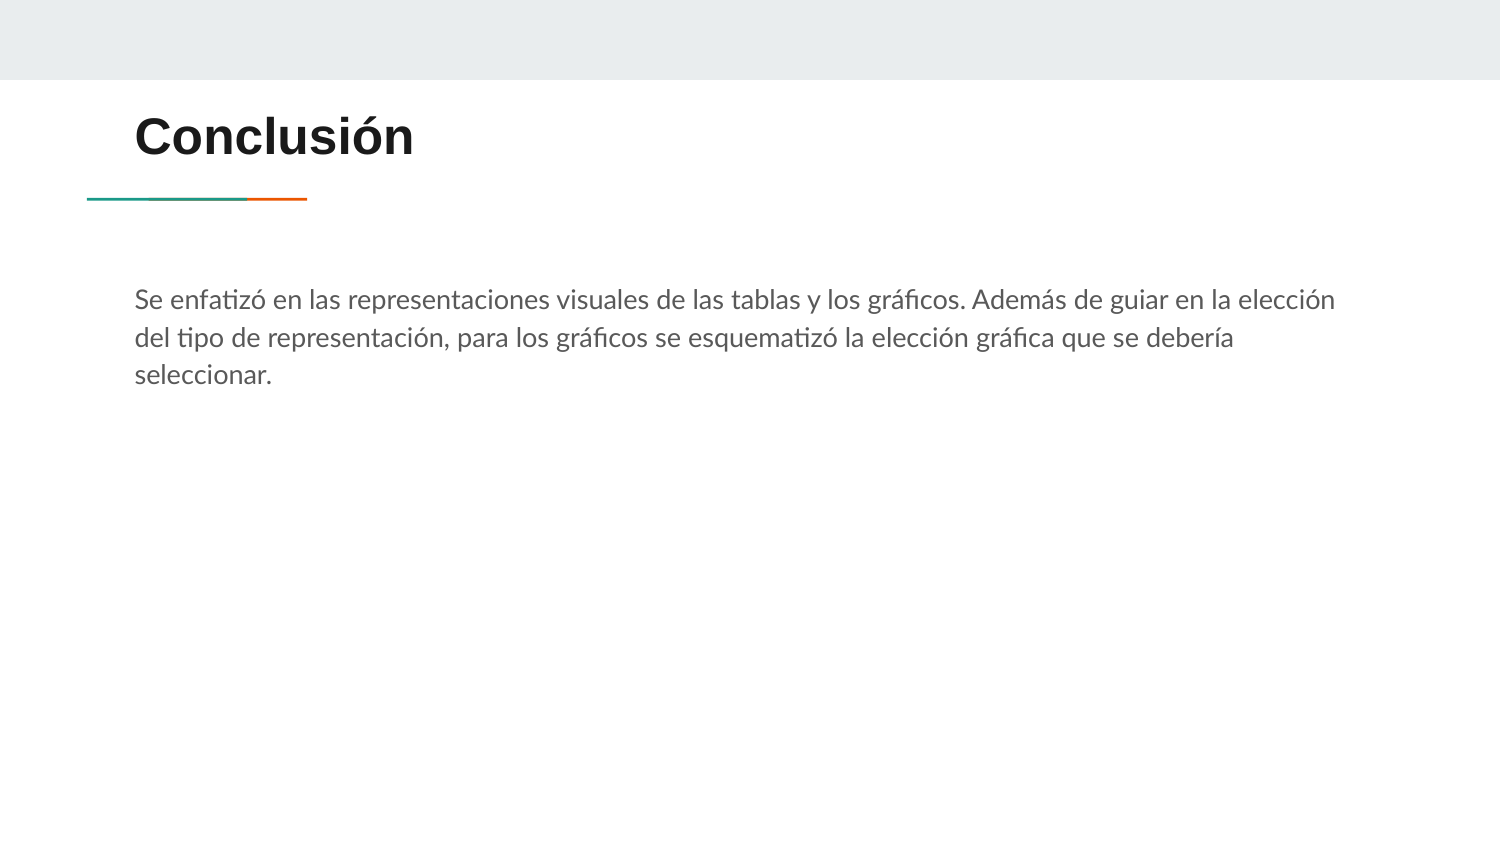

# Conclusión
Se enfatizó en las representaciones visuales de las tablas y los gráficos. Además de guiar en la elección del tipo de representación, para los gráficos se esquematizó la elección gráfica que se debería seleccionar.